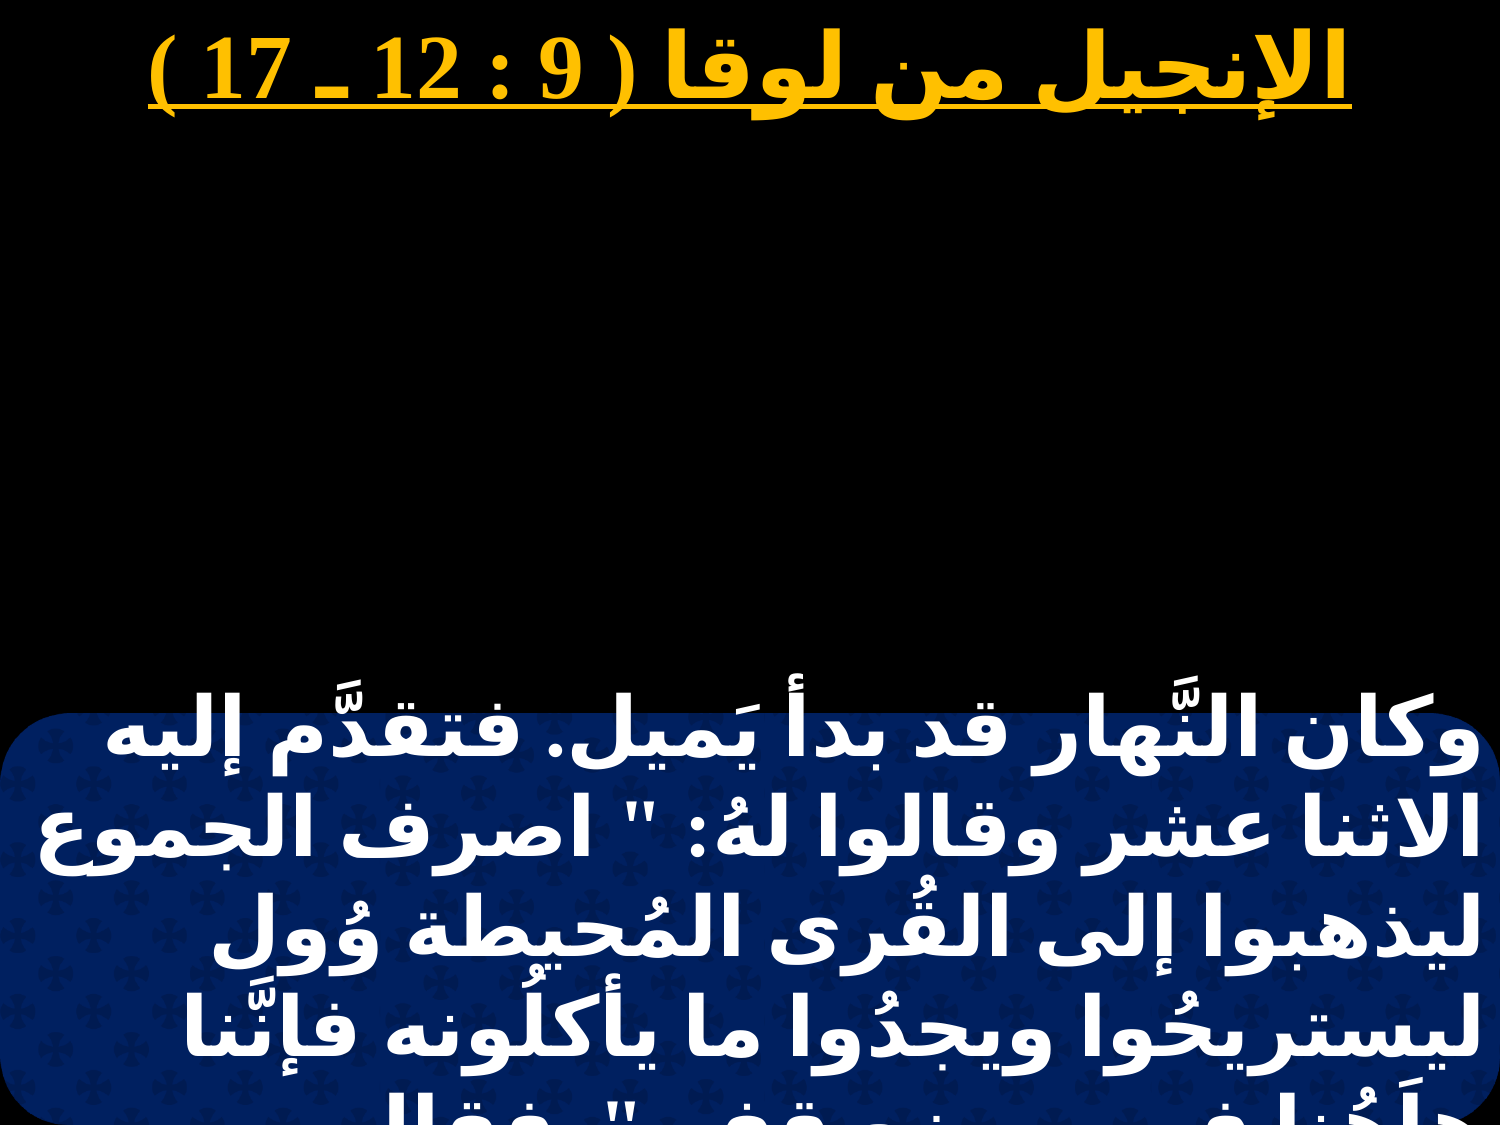

الإنجيل من لوقا ( 9 : 12 ـ 17 )
وكان النَّهار قد بدأ يَميل. فتقدَّم إليه الاثنا عشر وقالوا لهُ: " اصرف الجموع ليذهبوا إلى القُرى المُحيطة وُول ليستريحُوا ويجدُوا ما يأكلُونه فإنَّنا هاَهُنا في موضع قفر ". فقال